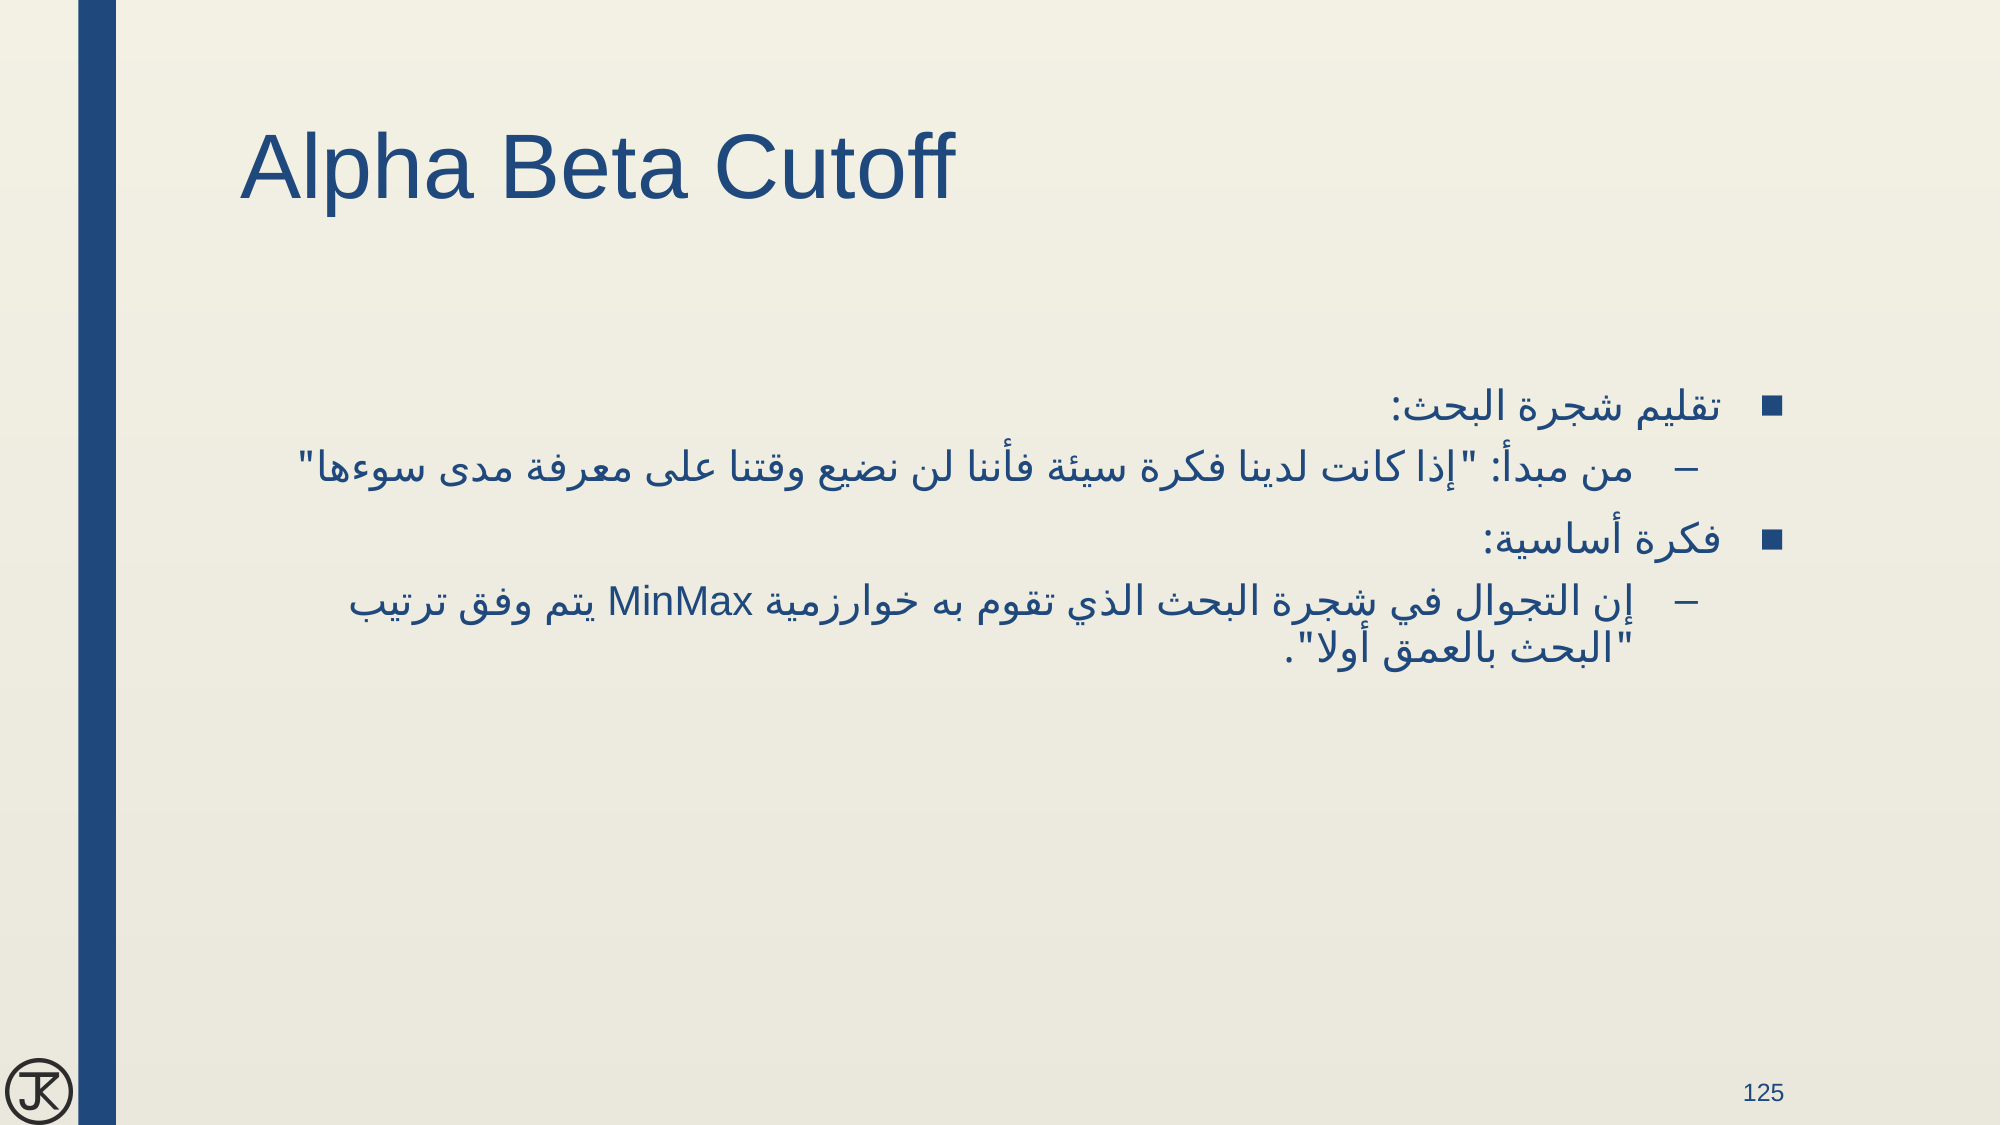

# Alpha Beta Cutoff
تقليم شجرة البحث:
من مبدأ: "إذا كانت لدينا فكرة سيئة فأننا لن نضيع وقتنا على معرفة مدى سوءها"
فكرة أساسية:
إن التجوال في شجرة البحث الذي تقوم به خوارزمية MinMax يتم وفق ترتيب "البحث بالعمق أولا".
125